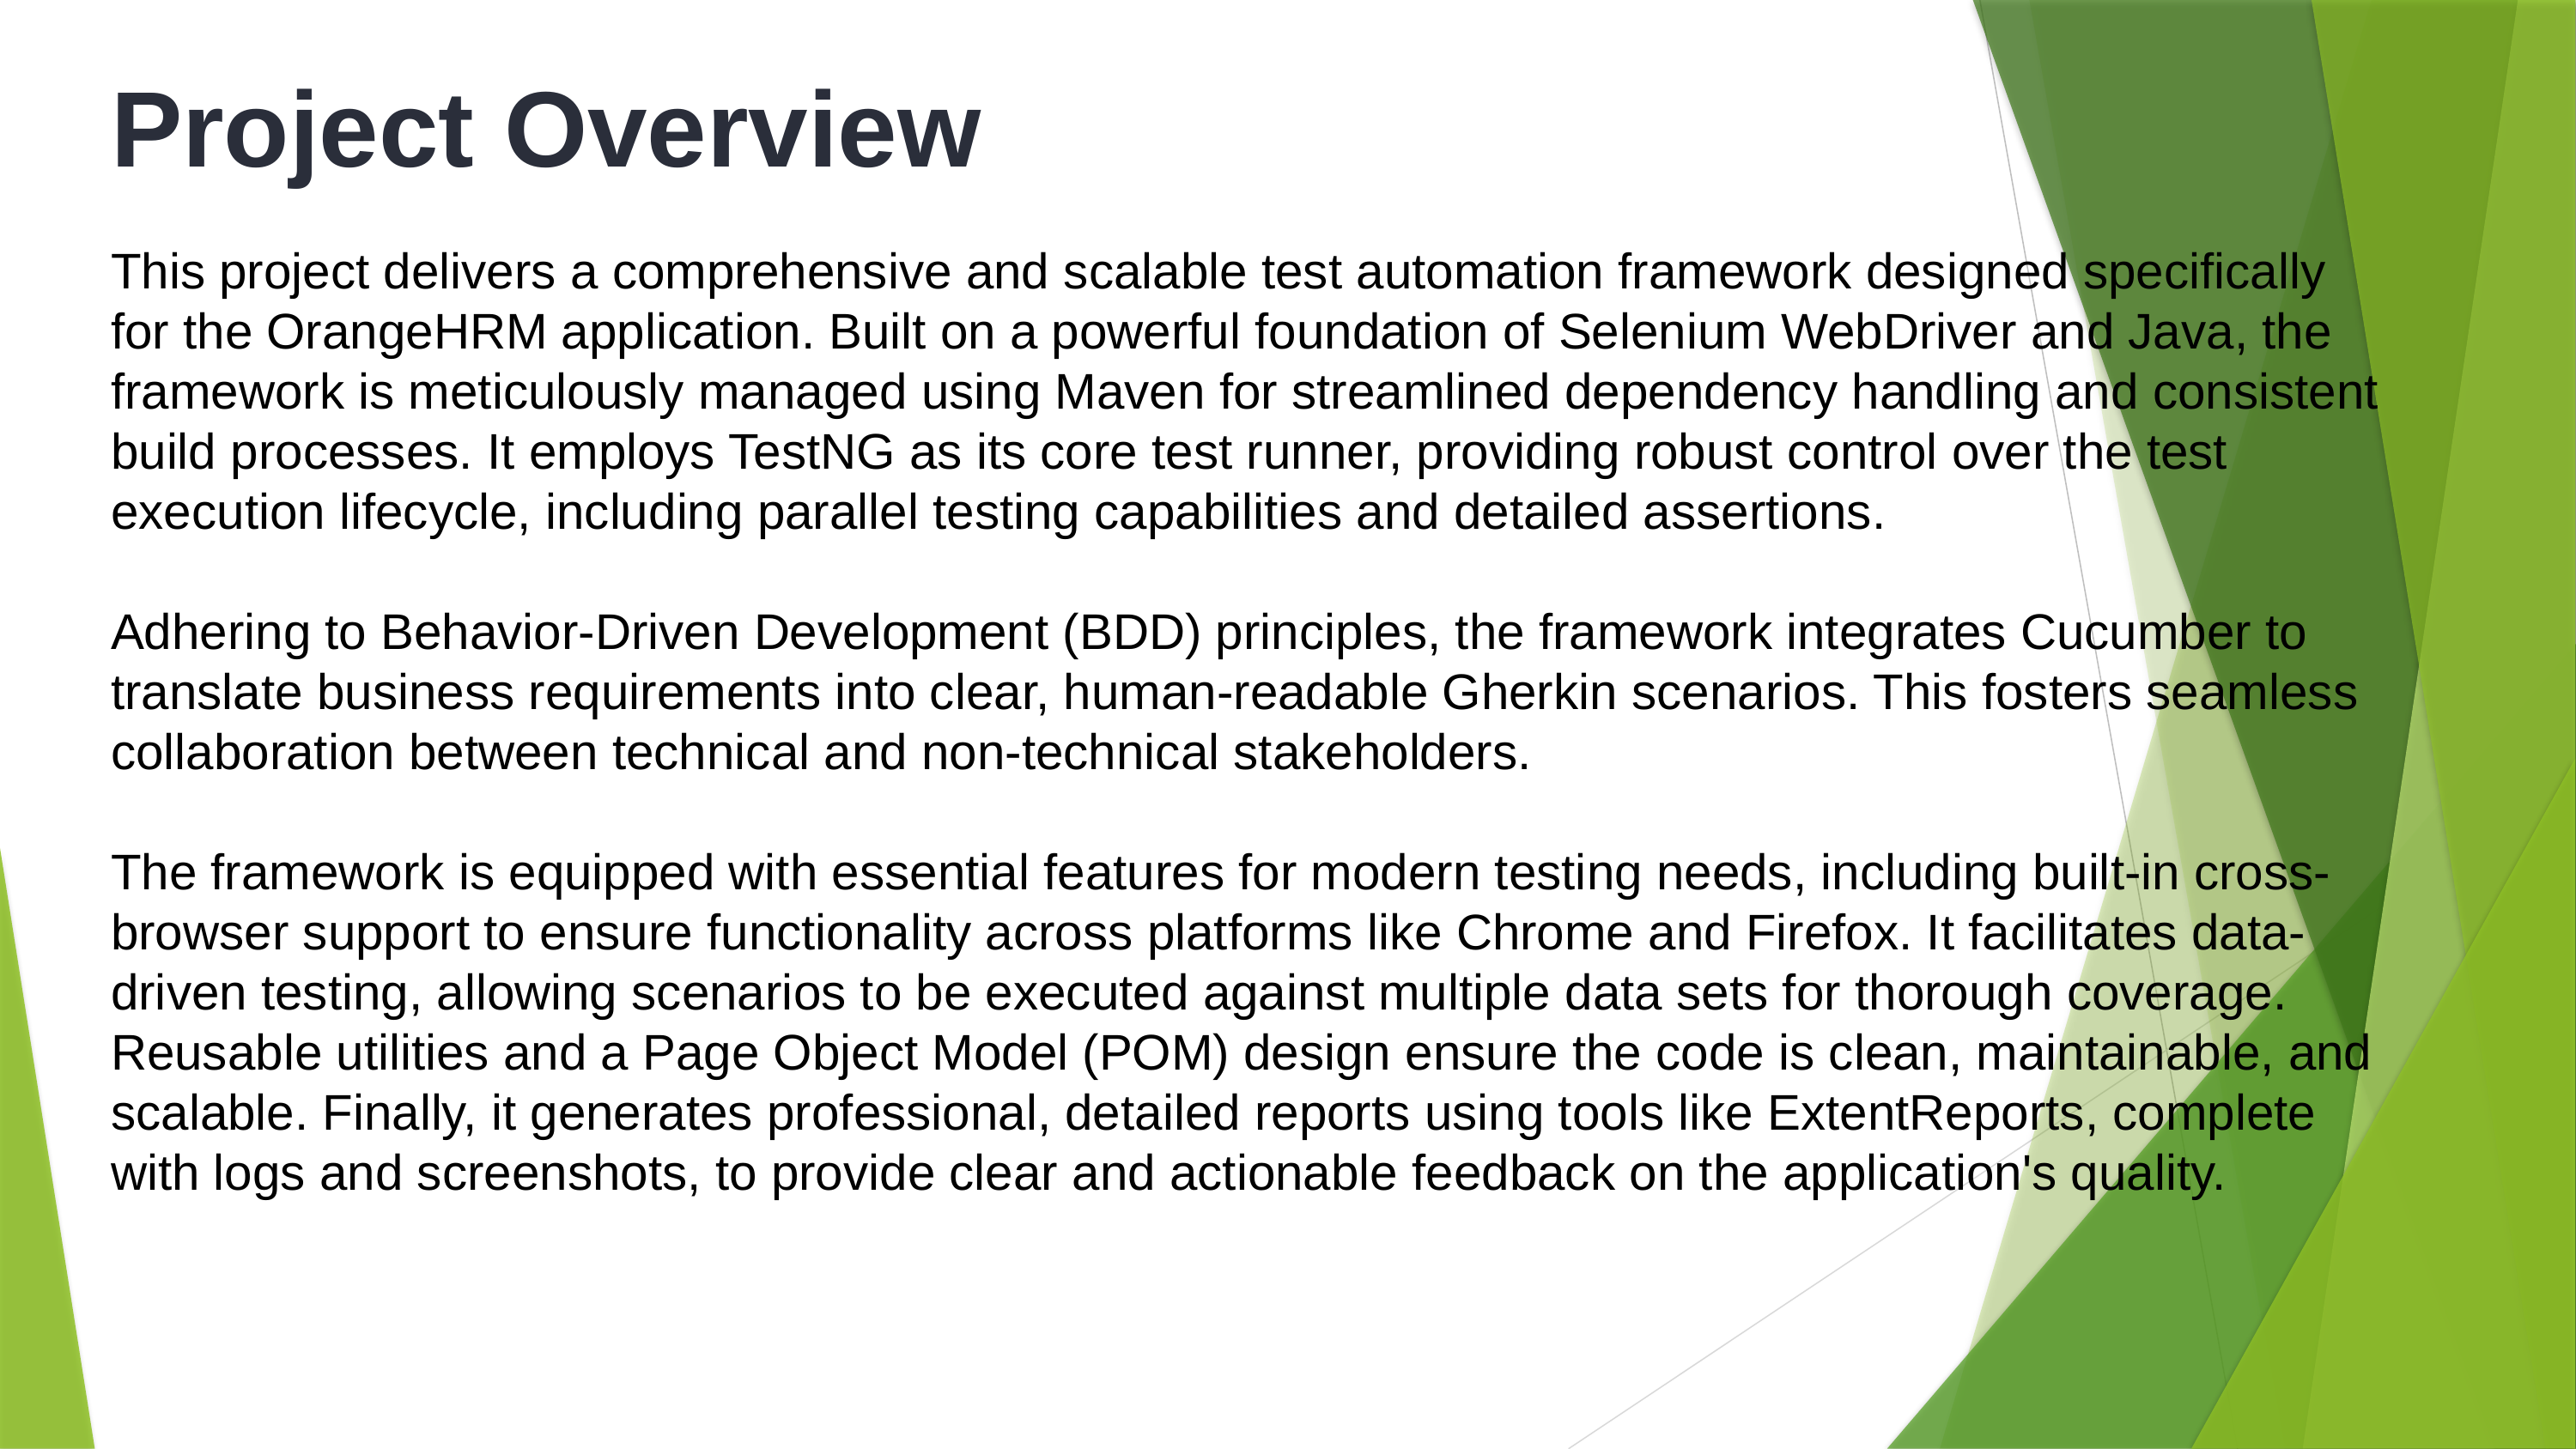

Project Overview

This project delivers a comprehensive and scalable test automation framework designed specifically for the OrangeHRM application. Built on a powerful foundation of Selenium WebDriver and Java, the framework is meticulously managed using Maven for streamlined dependency handling and consistent build processes. It employs TestNG as its core test runner, providing robust control over the test execution lifecycle, including parallel testing capabilities and detailed assertions.

Adhering to Behavior-Driven Development (BDD) principles, the framework integrates Cucumber to translate business requirements into clear, human-readable Gherkin scenarios. This fosters seamless collaboration between technical and non-technical stakeholders.

The framework is equipped with essential features for modern testing needs, including built-in cross-browser support to ensure functionality across platforms like Chrome and Firefox. It facilitates data-driven testing, allowing scenarios to be executed against multiple data sets for thorough coverage. Reusable utilities and a Page Object Model (POM) design ensure the code is clean, maintainable, and scalable. Finally, it generates professional, detailed reports using tools like ExtentReports, complete with logs and screenshots, to provide clear and actionable feedback on the application's quality.